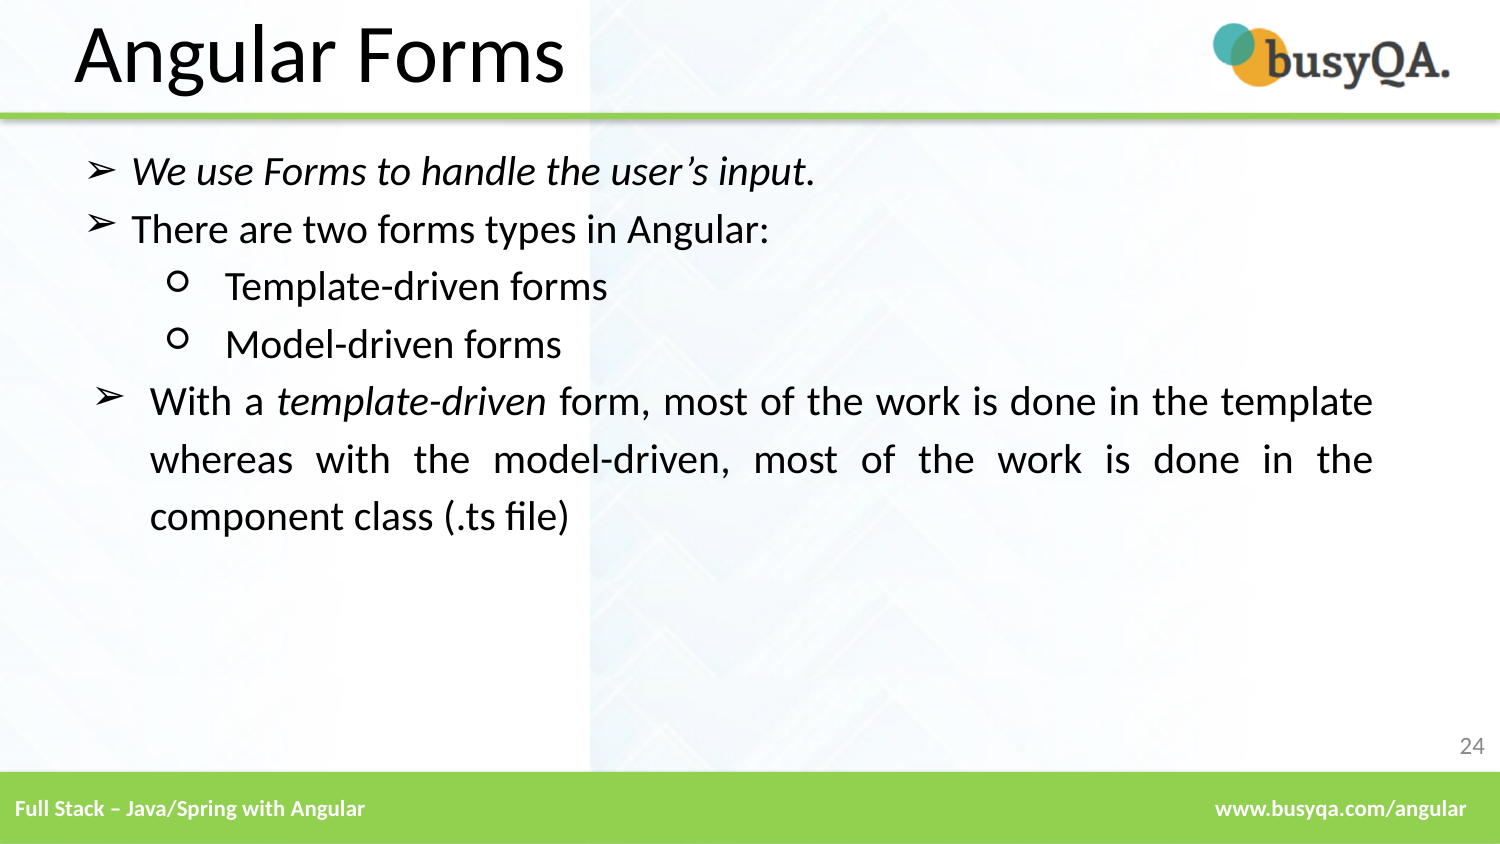

Angular Forms
We use Forms to handle the user’s input.
There are two forms types in Angular:
Template-driven forms
Model-driven forms
With a template-driven form, most of the work is done in the template whereas with the model-driven, most of the work is done in the component class (.ts file)